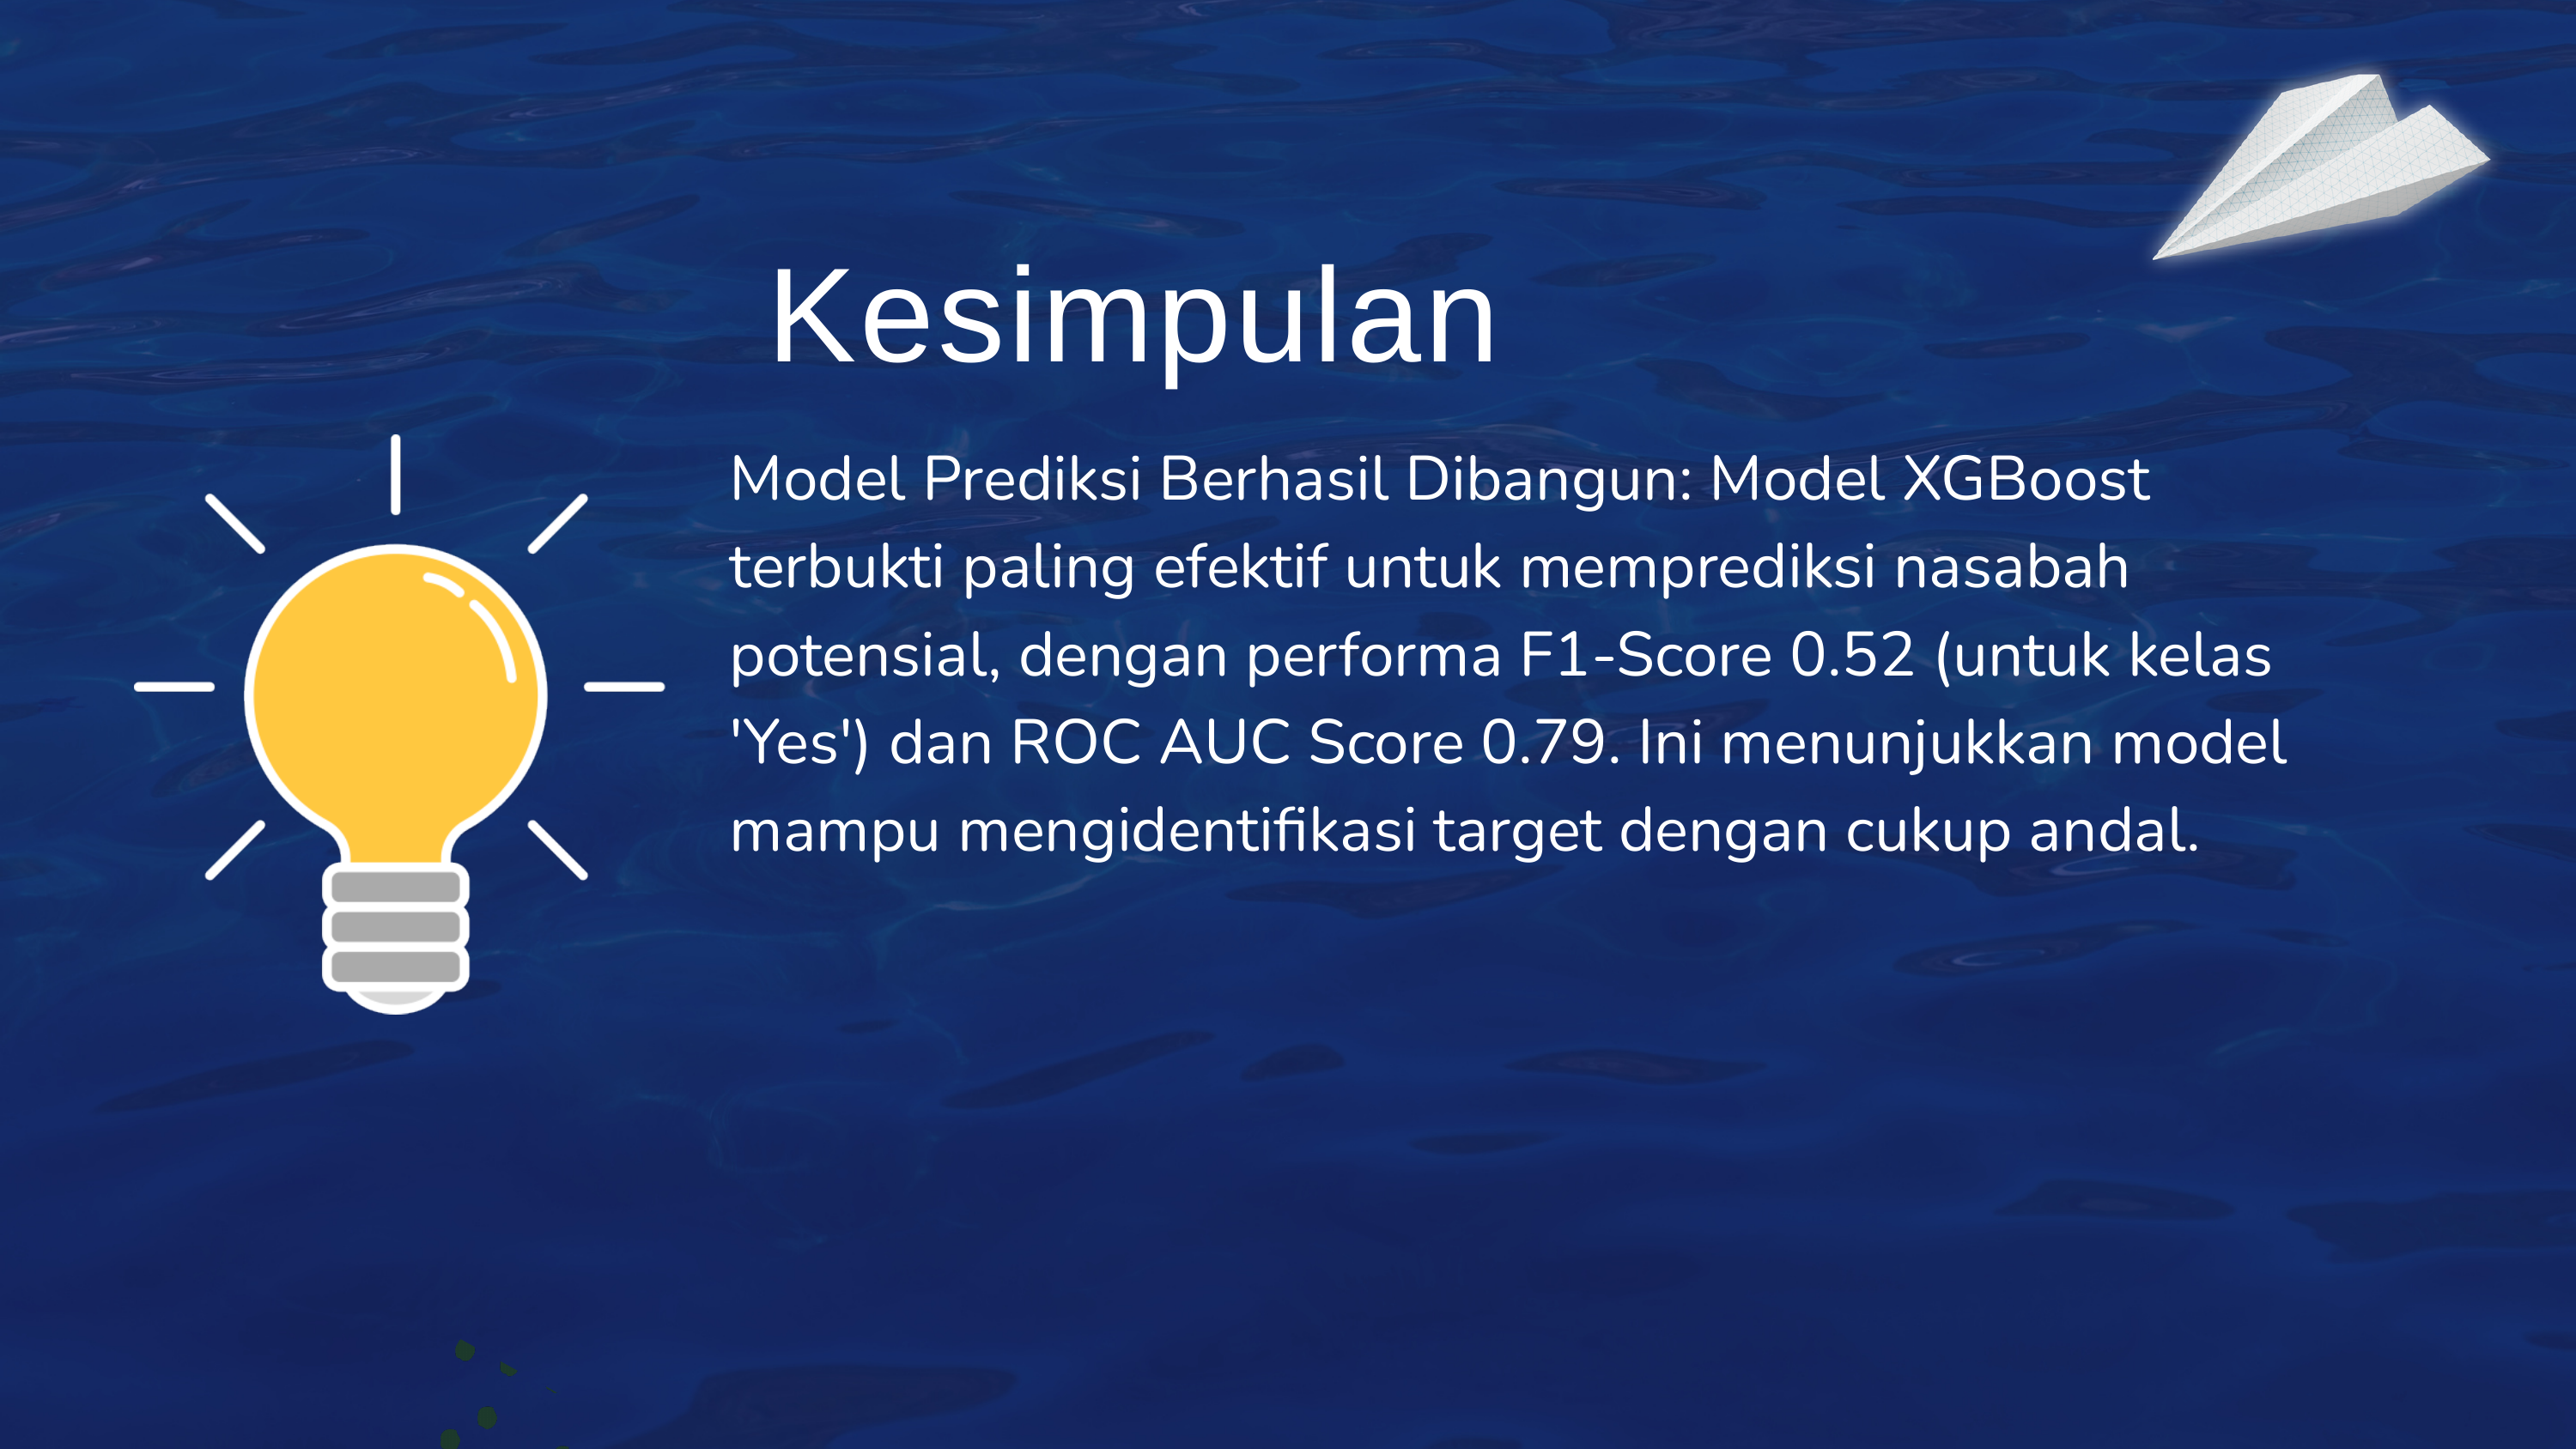

Kesimpulan
Model Prediksi Berhasil Dibangun: Model XGBoost terbukti paling efektif untuk memprediksi nasabah potensial, dengan performa F1-Score 0.52 (untuk kelas 'Yes') dan ROC AUC Score 0.79. Ini menunjukkan model mampu mengidentifikasi target dengan cukup andal.